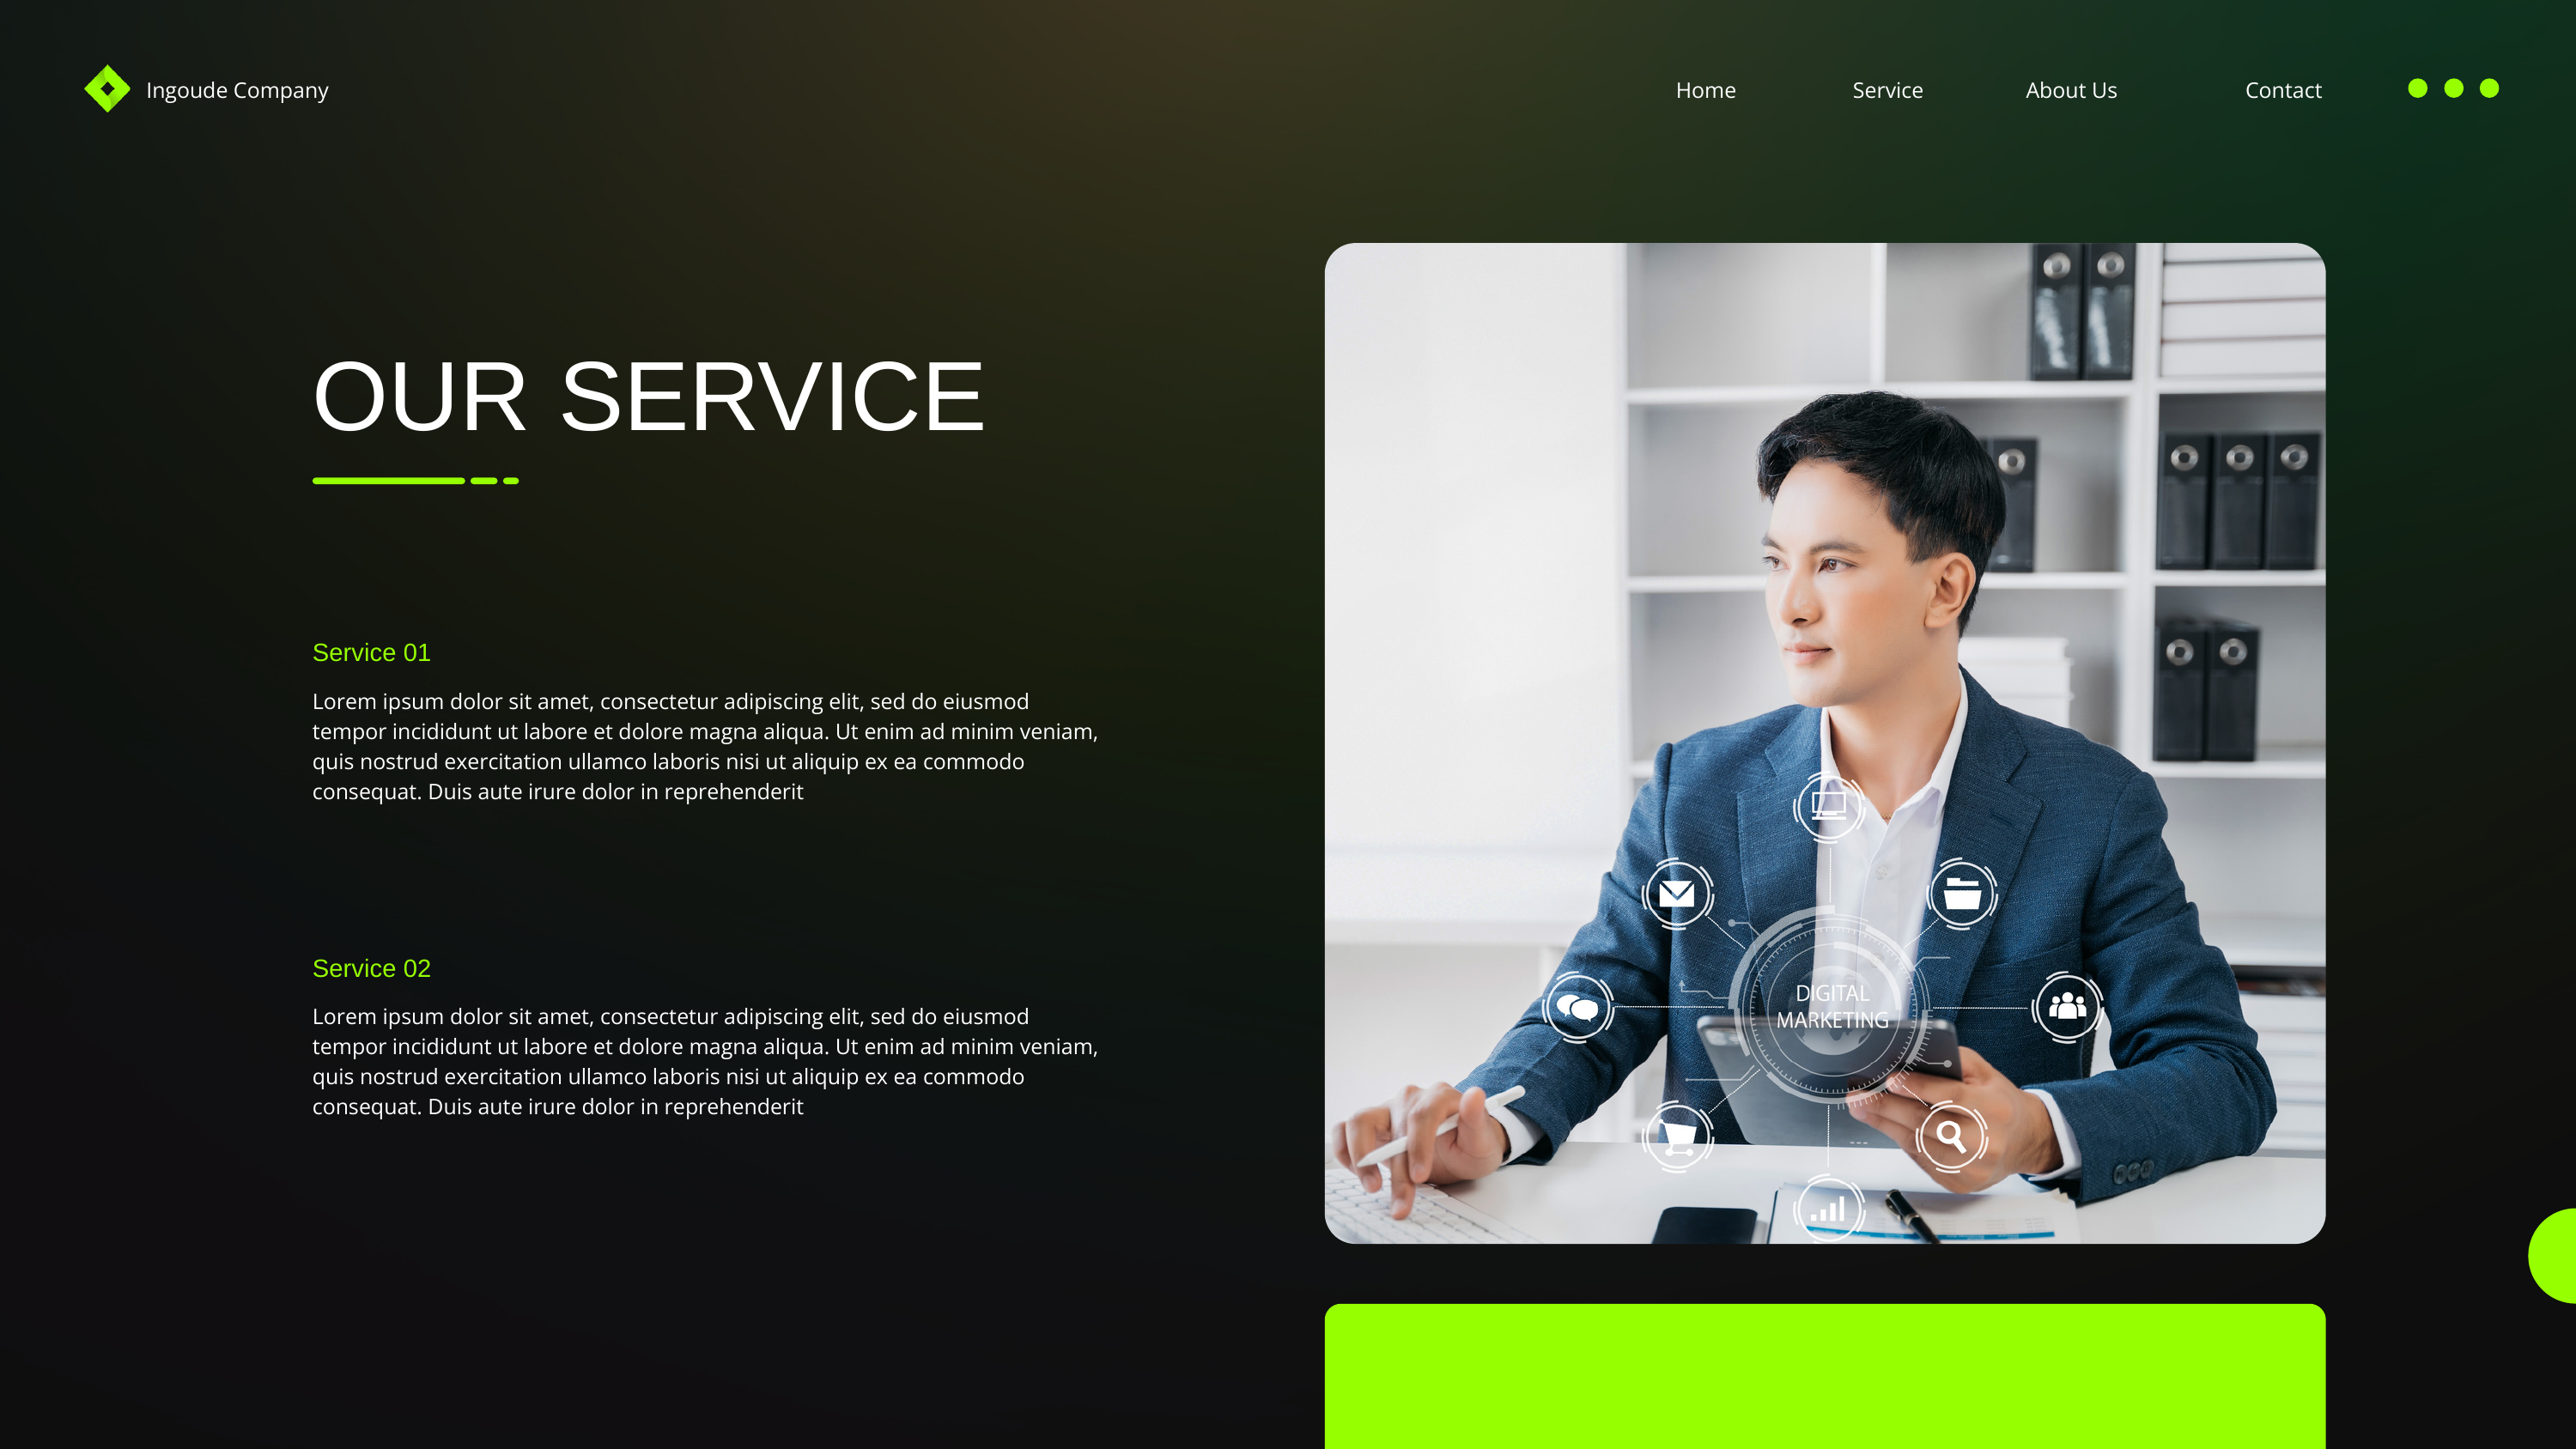

Ingoude Company
Home
Service
About Us
Contact

OUR SERVICE

Service 01
Lorem ipsum dolor sit amet, consectetur adipiscing elit, sed do eiusmod tempor incididunt ut labore et dolore magna aliqua. Ut enim ad minim veniam, quis nostrud exercitation ullamco laboris nisi ut aliquip ex ea commodo consequat. Duis aute irure dolor in reprehenderit
Service 02
Lorem ipsum dolor sit amet, consectetur adipiscing elit, sed do eiusmod tempor incididunt ut labore et dolore magna aliqua. Ut enim ad minim veniam, quis nostrud exercitation ullamco laboris nisi ut aliquip ex ea commodo consequat. Duis aute irure dolor in reprehenderit